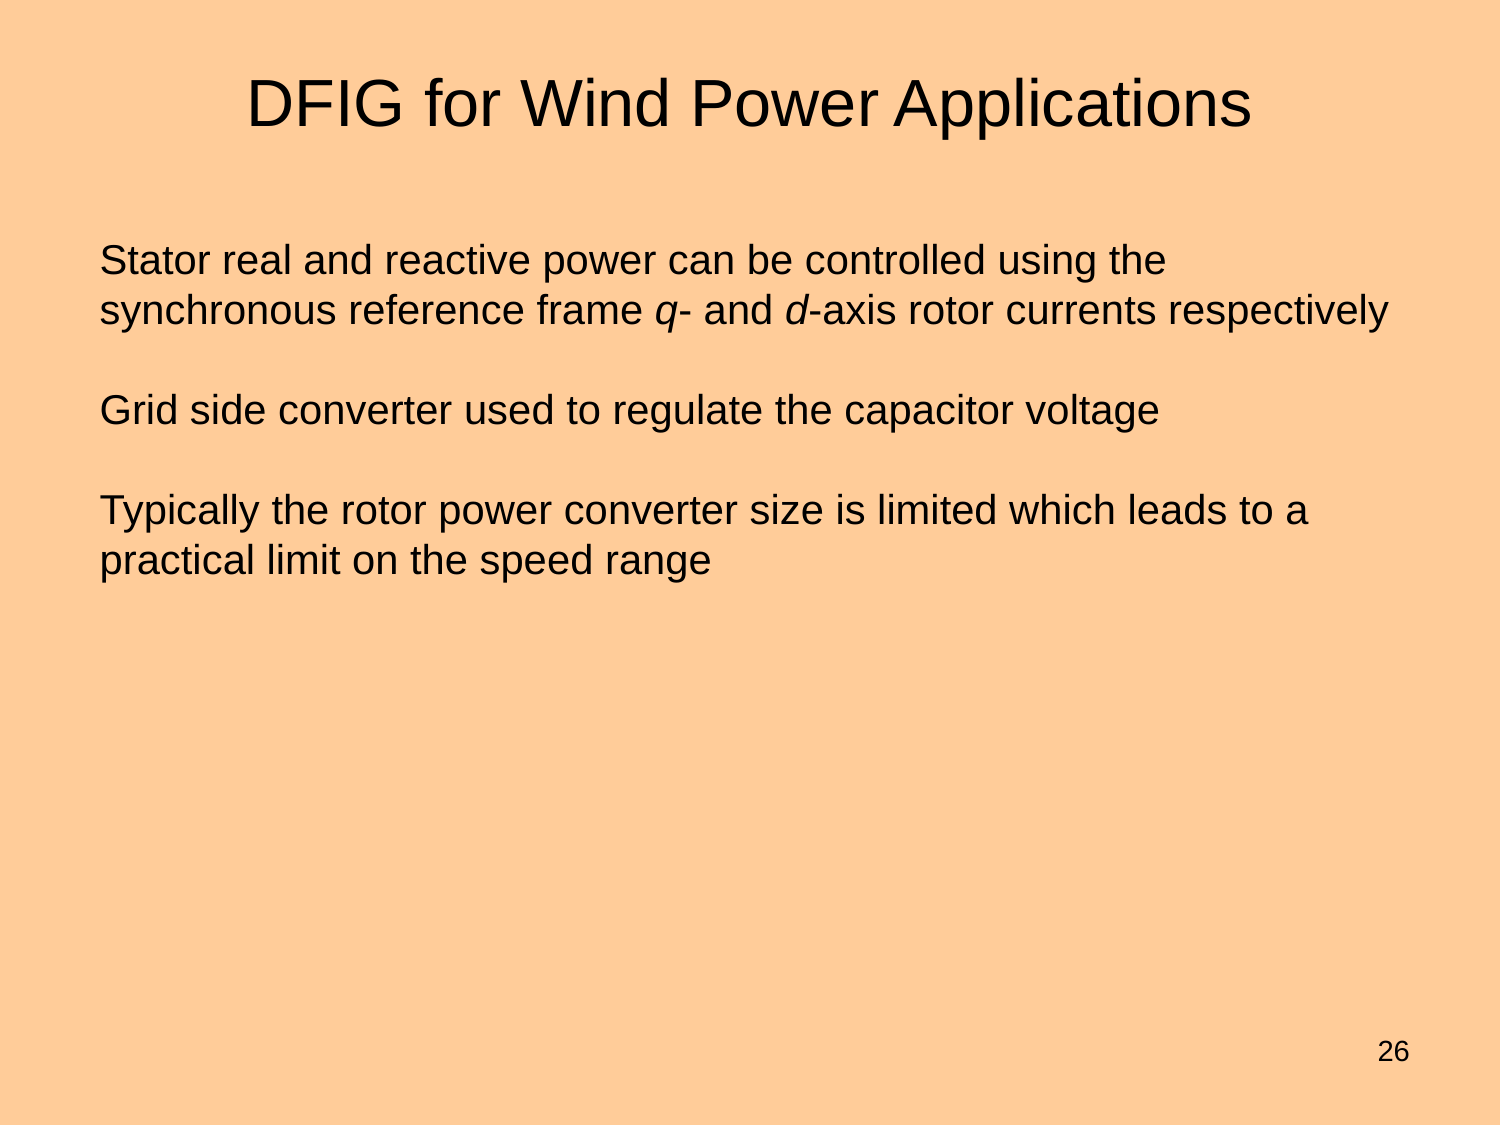

DFIG for Wind Power Applications
Stator real and reactive power can be controlled using the synchronous reference frame q- and d-axis rotor currents respectively

Grid side converter used to regulate the capacitor voltage

Typically the rotor power converter size is limited which leads to a practical limit on the speed range
26